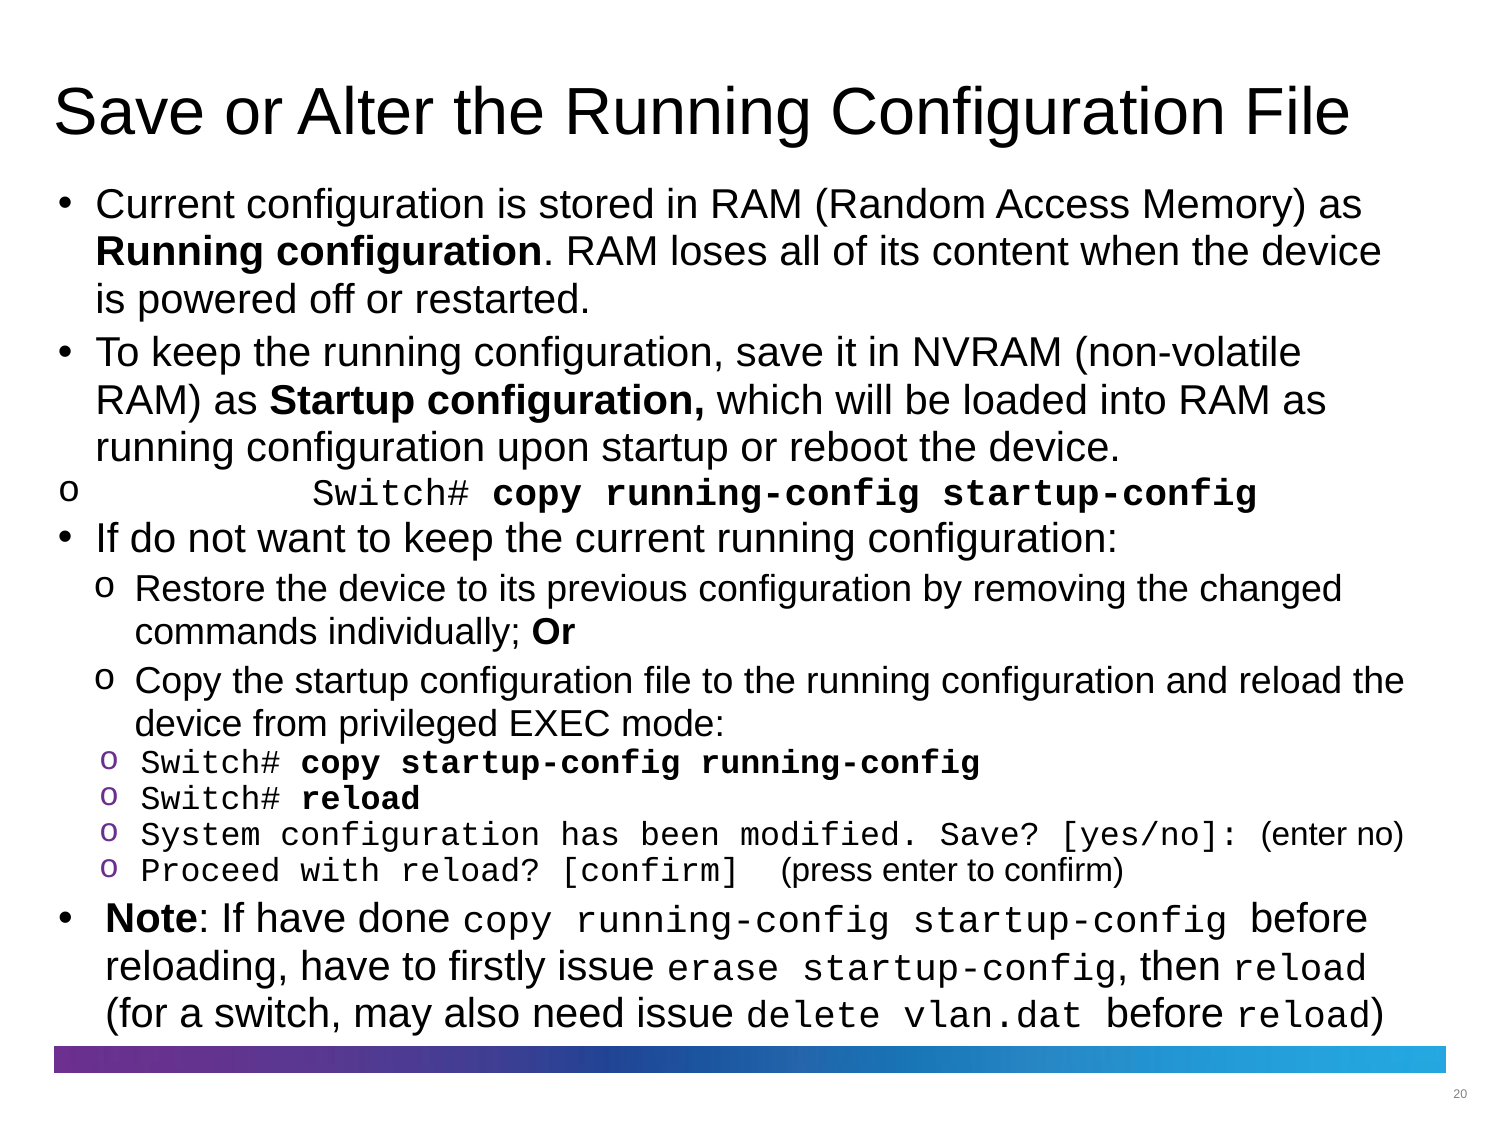

# Save or Alter the Running Configuration File
Current configuration is stored in RAM (Random Access Memory) as Running configuration. RAM loses all of its content when the device is powered off or restarted.
To keep the running configuration, save it in NVRAM (non-volatile RAM) as Startup configuration, which will be loaded into RAM as running configuration upon startup or reboot the device.
          Switch# copy running-config startup-config
If do not want to keep the current running configuration:
Restore the device to its previous configuration by removing the changed commands individually; Or
Copy the startup configuration file to the running configuration and reload the device from privileged EXEC mode:
Switch# copy startup-config running-config
Switch# reload
System configuration has been modified. Save? [yes/no]: (enter no)
Proceed with reload? [confirm]  (press enter to confirm)
Note: If have done copy running-config startup-config before reloading, have to firstly issue erase startup-config, then reload (for a switch, may also need issue delete vlan.dat before reload)